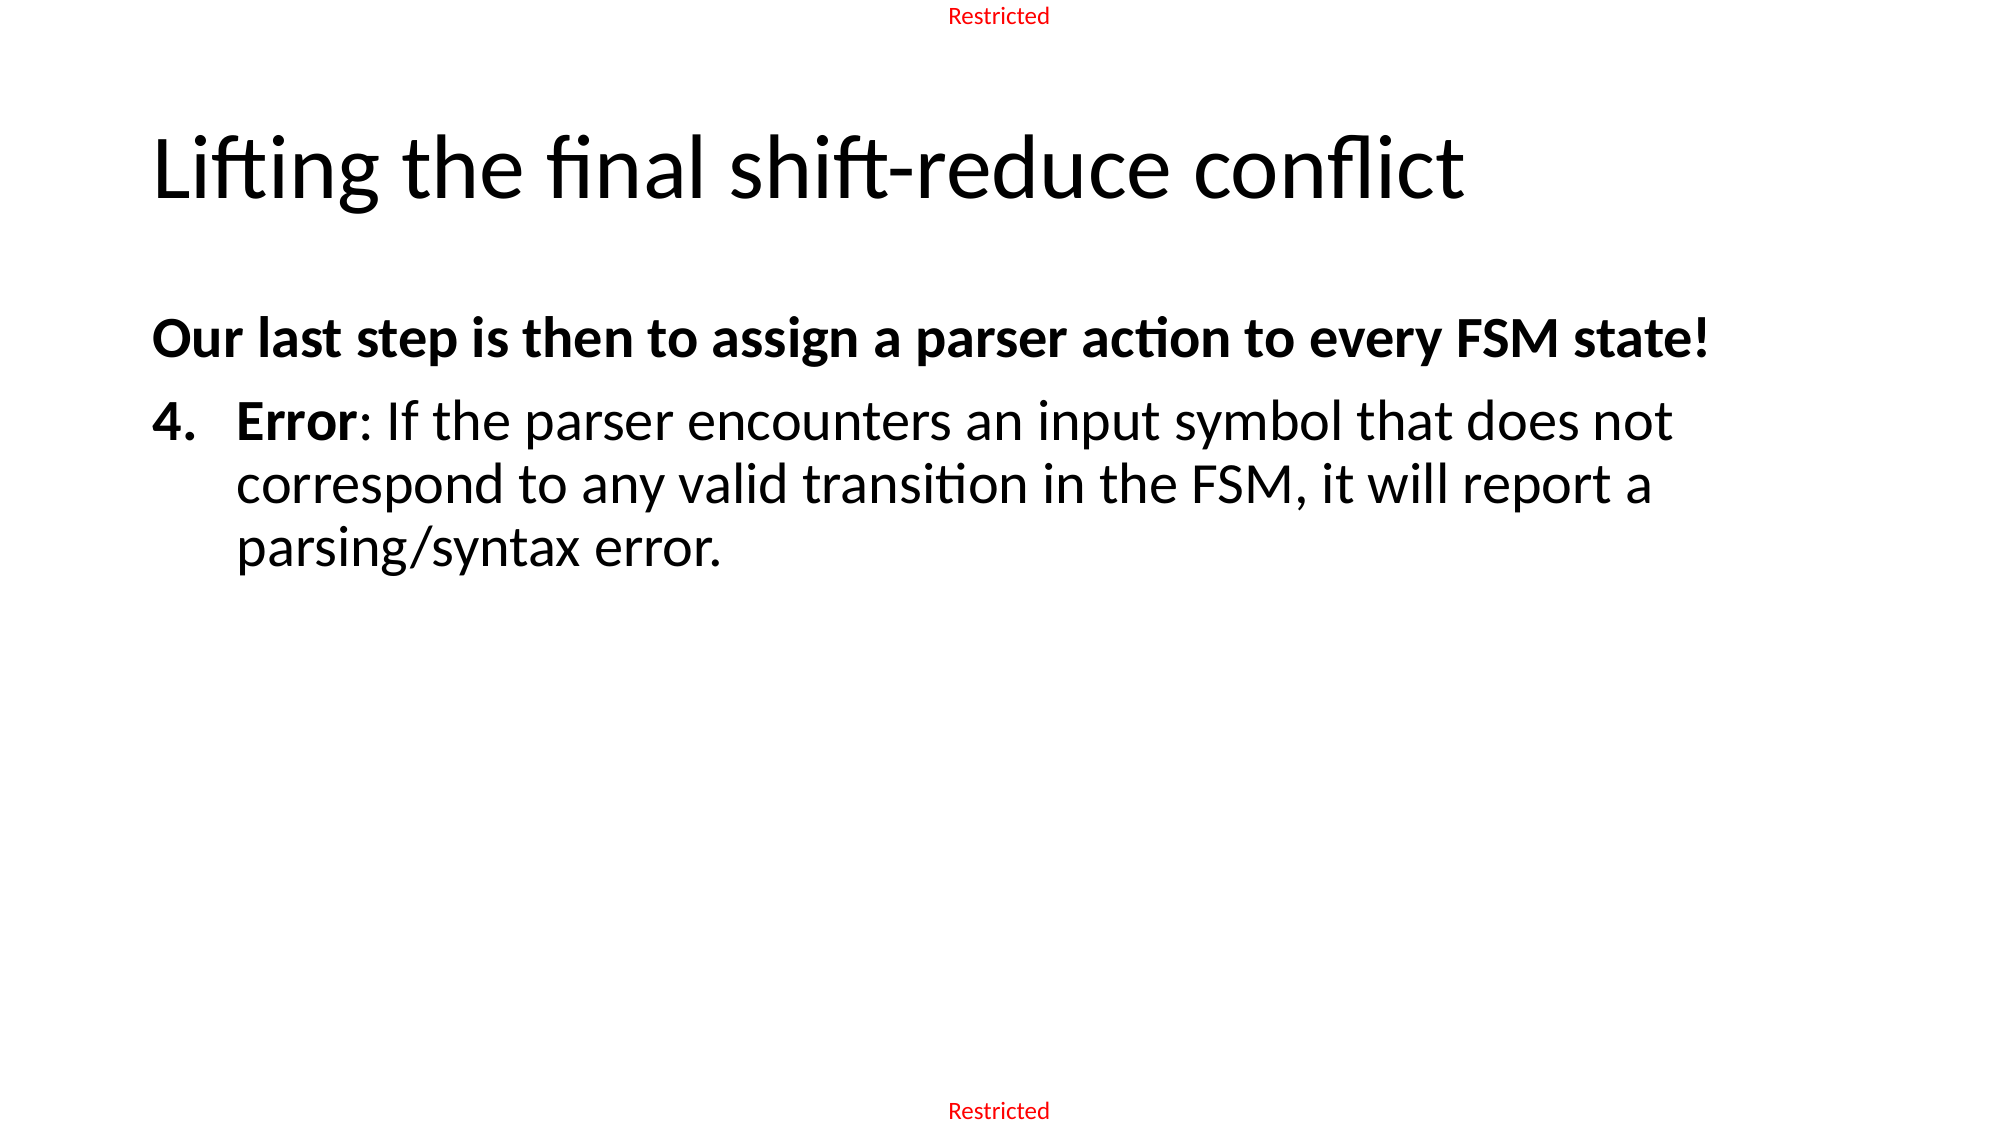

# Lifting the final shift-reduce conflict
Our last step is then to assign a parser action to every FSM state!
Error: If the parser encounters an input symbol that does not correspond to any valid transition in the FSM, it will report a parsing/syntax error.